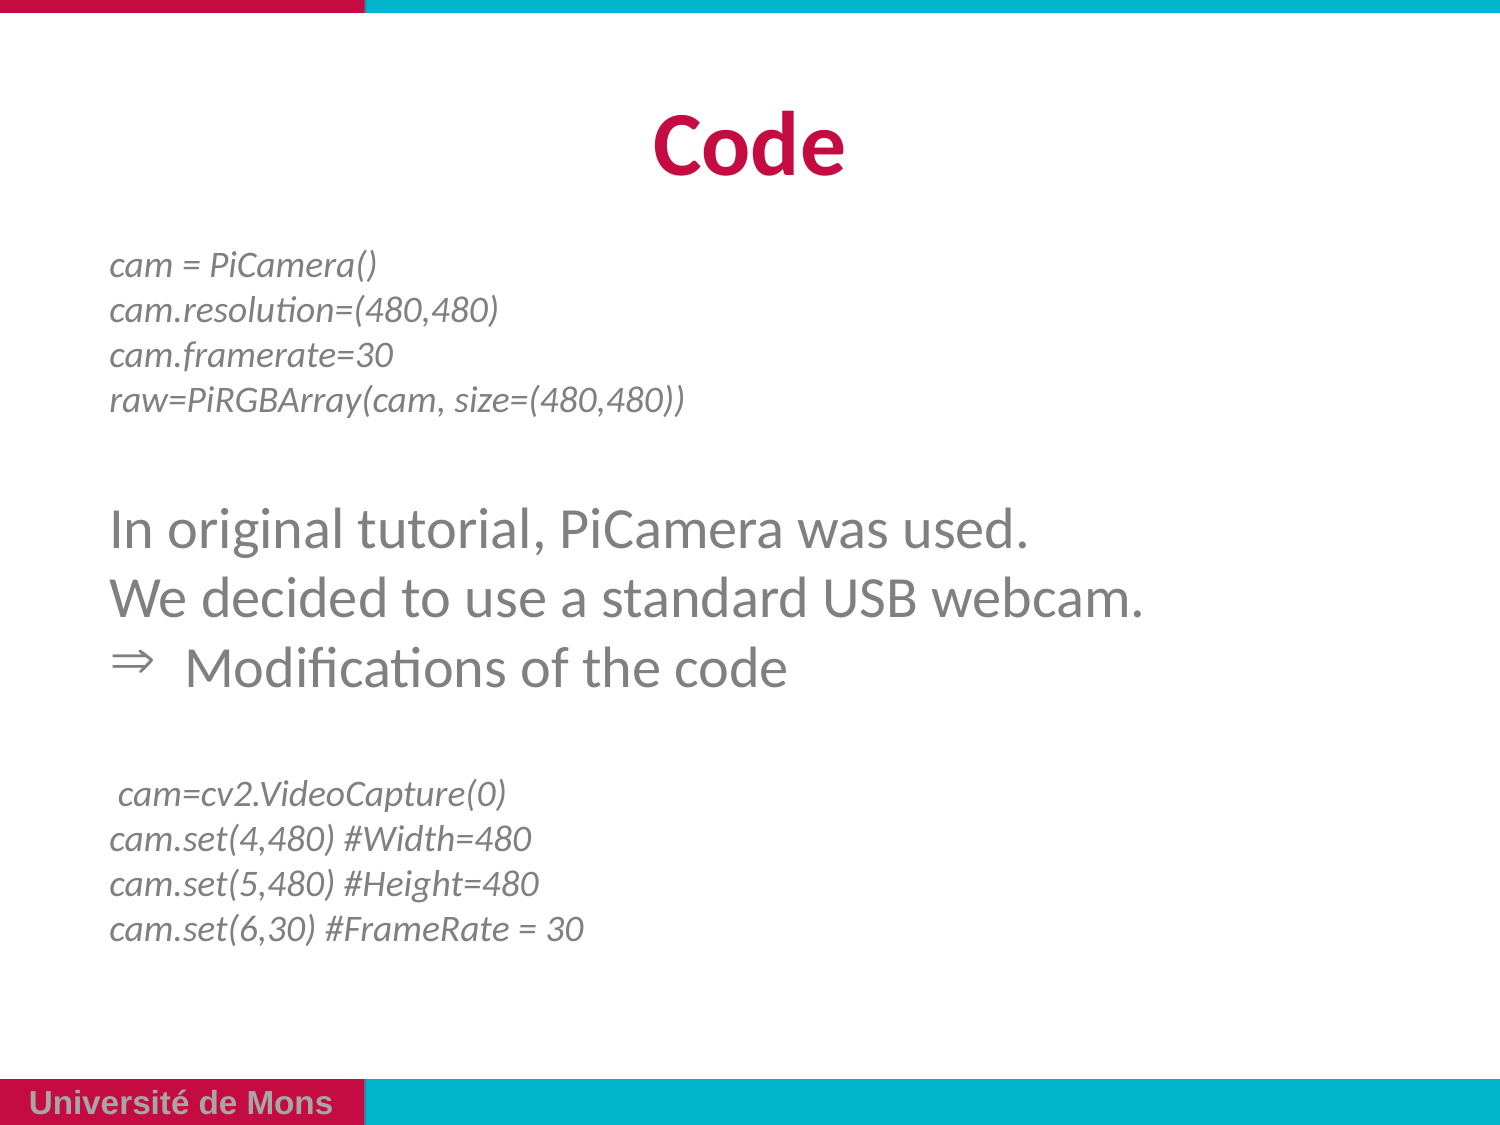

# Code
cam = PiCamera()
cam.resolution=(480,480)
cam.framerate=30
raw=PiRGBArray(cam, size=(480,480))

In original tutorial, PiCamera was used.
We decided to use a standard USB webcam.
Modifications of the code

 cam=cv2.VideoCapture(0)
cam.set(4,480) #Width=480
cam.set(5,480) #Height=480
cam.set(6,30) #FrameRate = 30